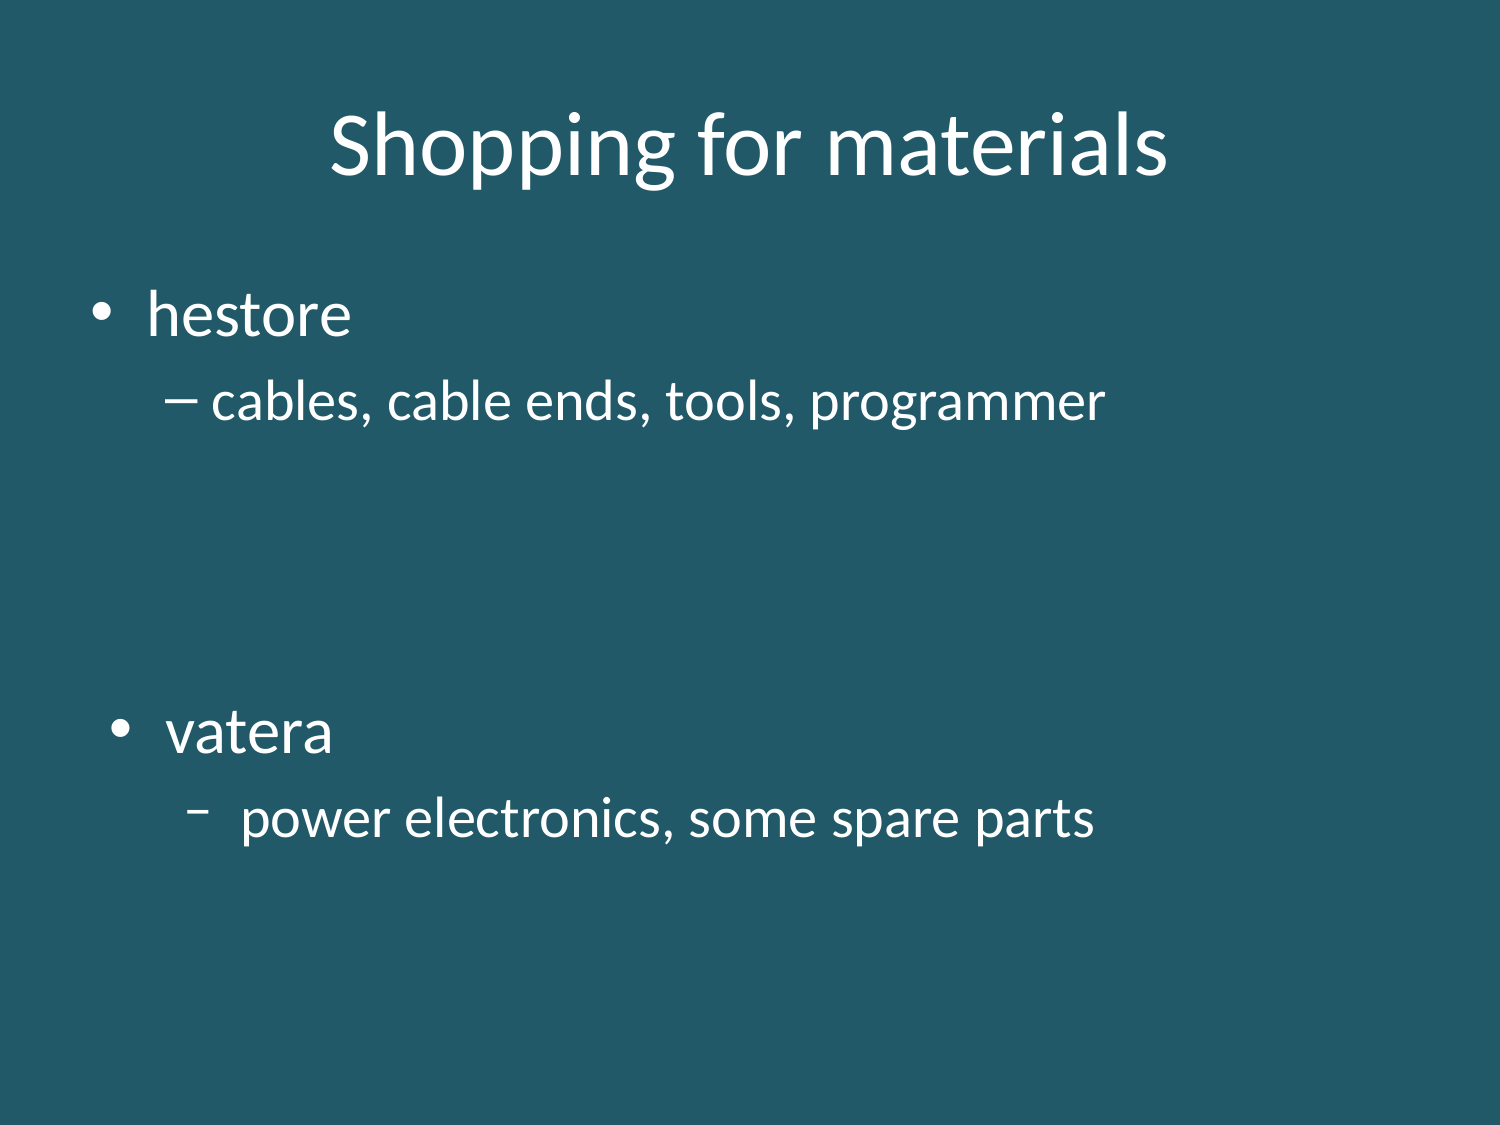

# Shopping for materials
hestore
cables, cable ends, tools, programmer
vatera
power electronics, some spare parts